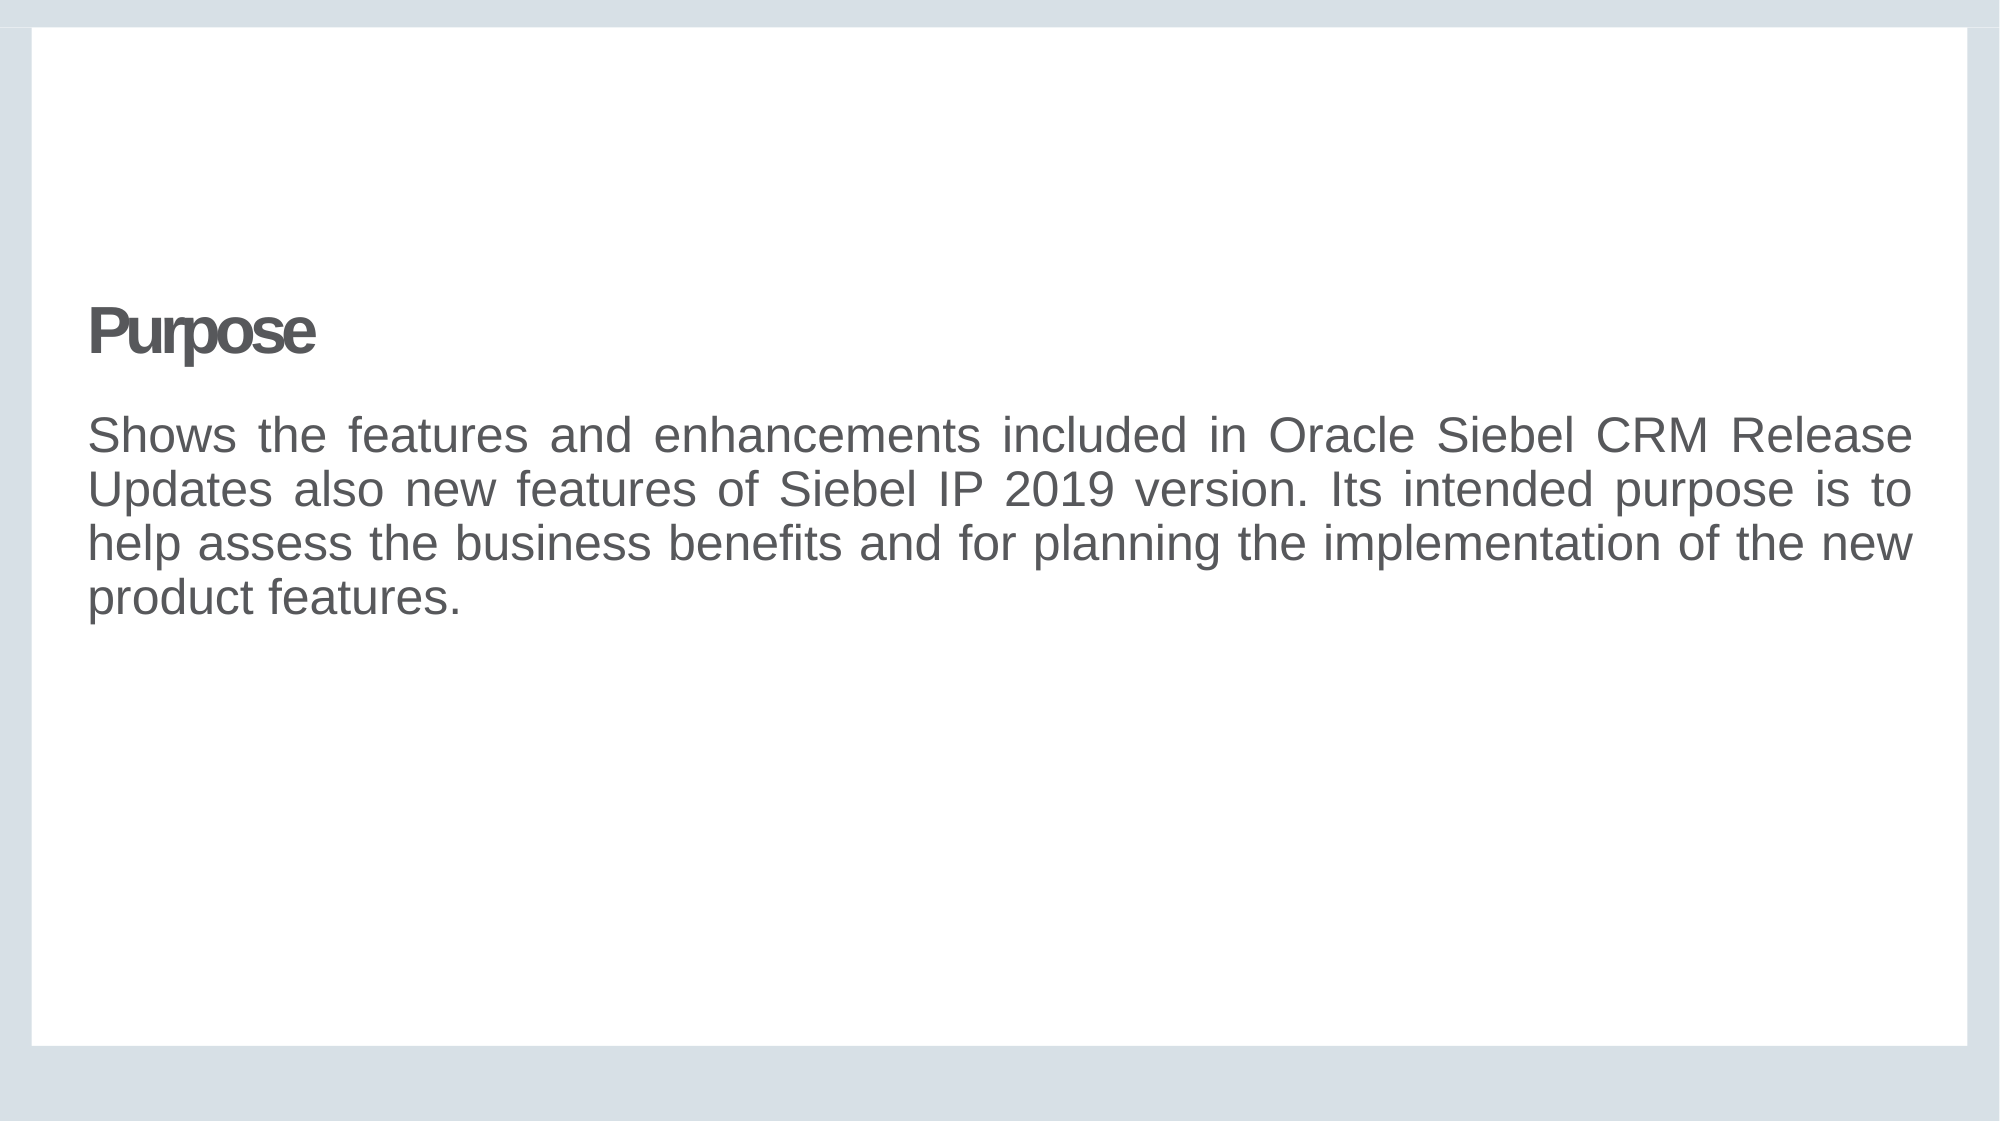

# Purpose
Shows the features and enhancements included in Oracle Siebel CRM Release Updates also new features of Siebel IP 2019 version. Its intended purpose is to help assess the business benefits and for planning the implementation of the new product features.